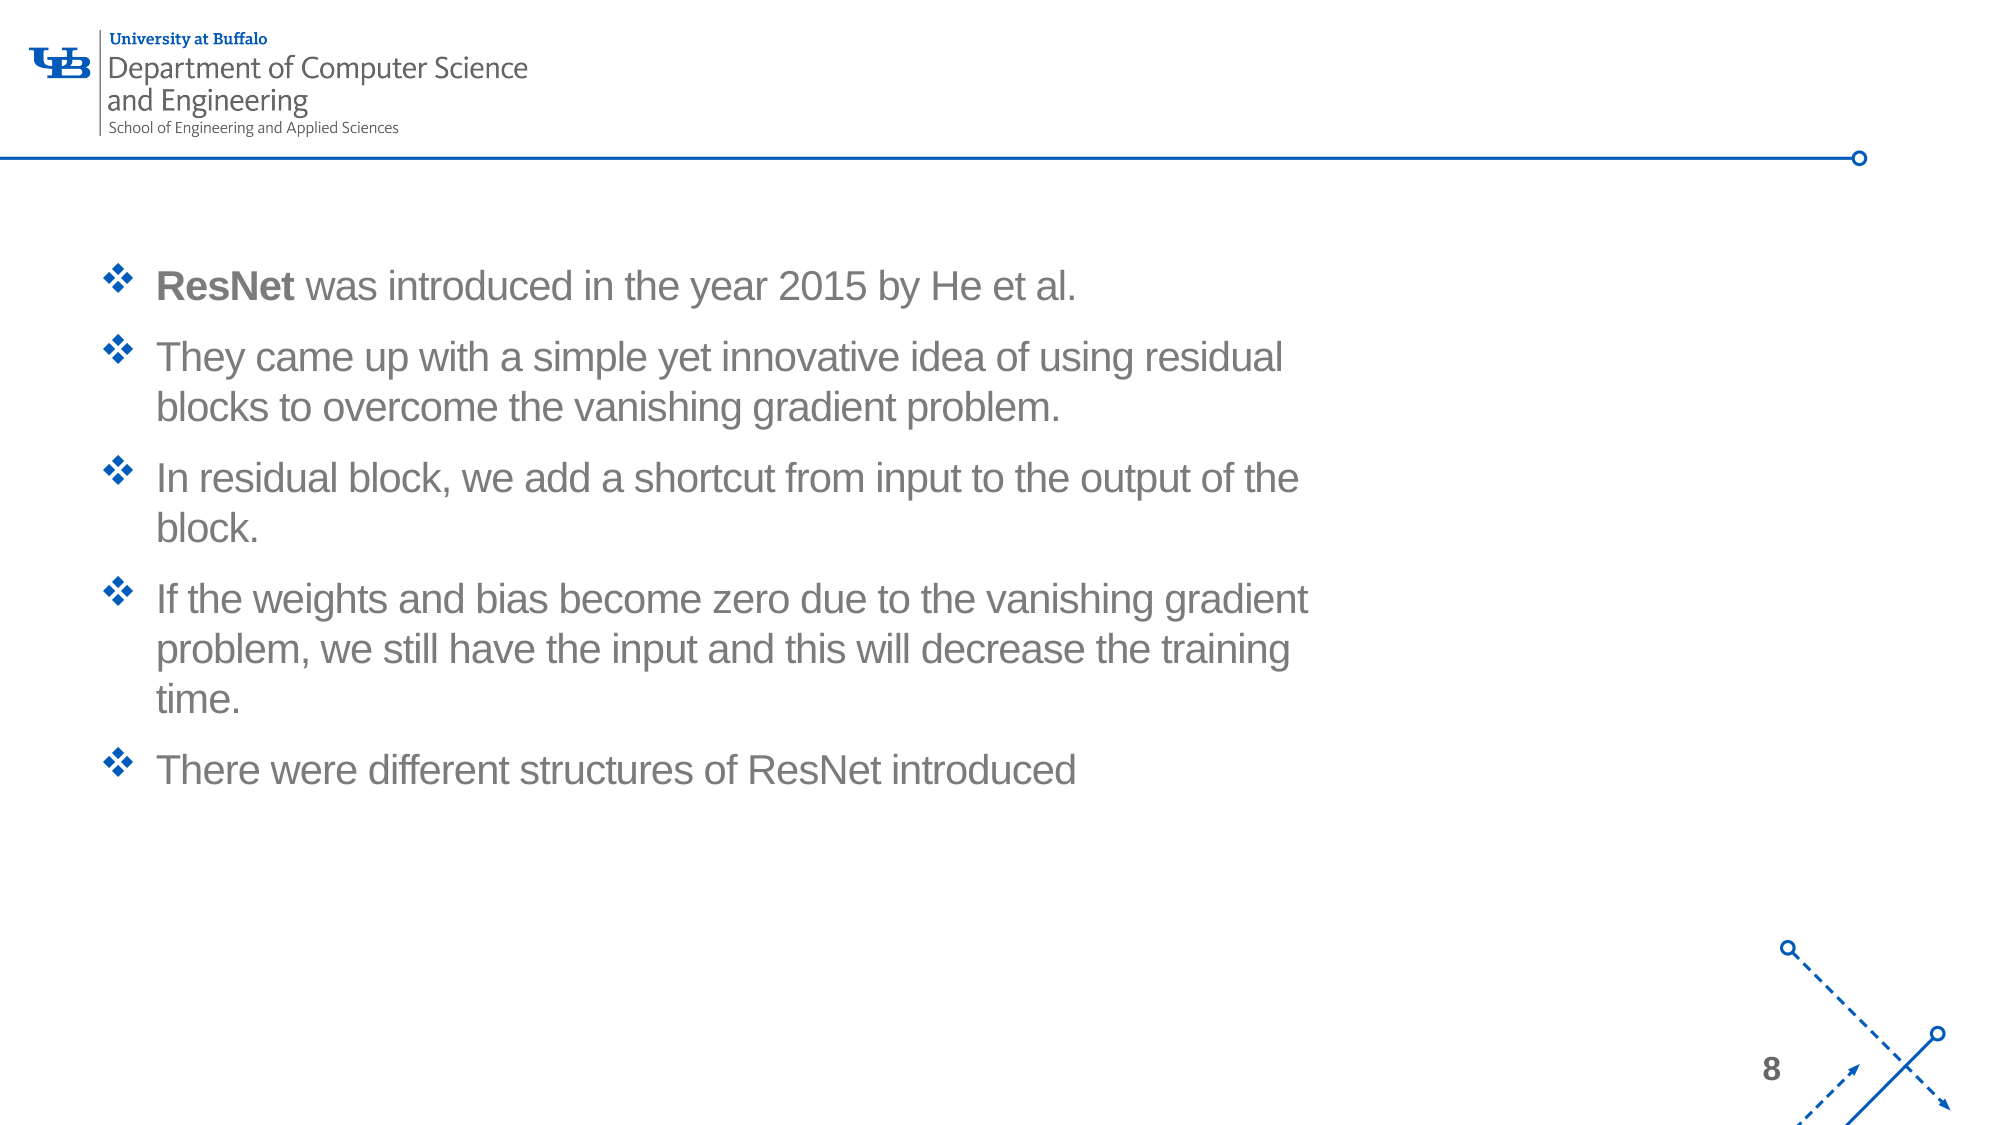

ResNet was introduced in the year 2015 by He et al.
They came up with a simple yet innovative idea of using residual blocks to overcome the vanishing gradient problem.
In residual block, we add a shortcut from input to the output of the block.
If the weights and bias become zero due to the vanishing gradient problem, we still have the input and this will decrease the training time.
There were different structures of ResNet introduced